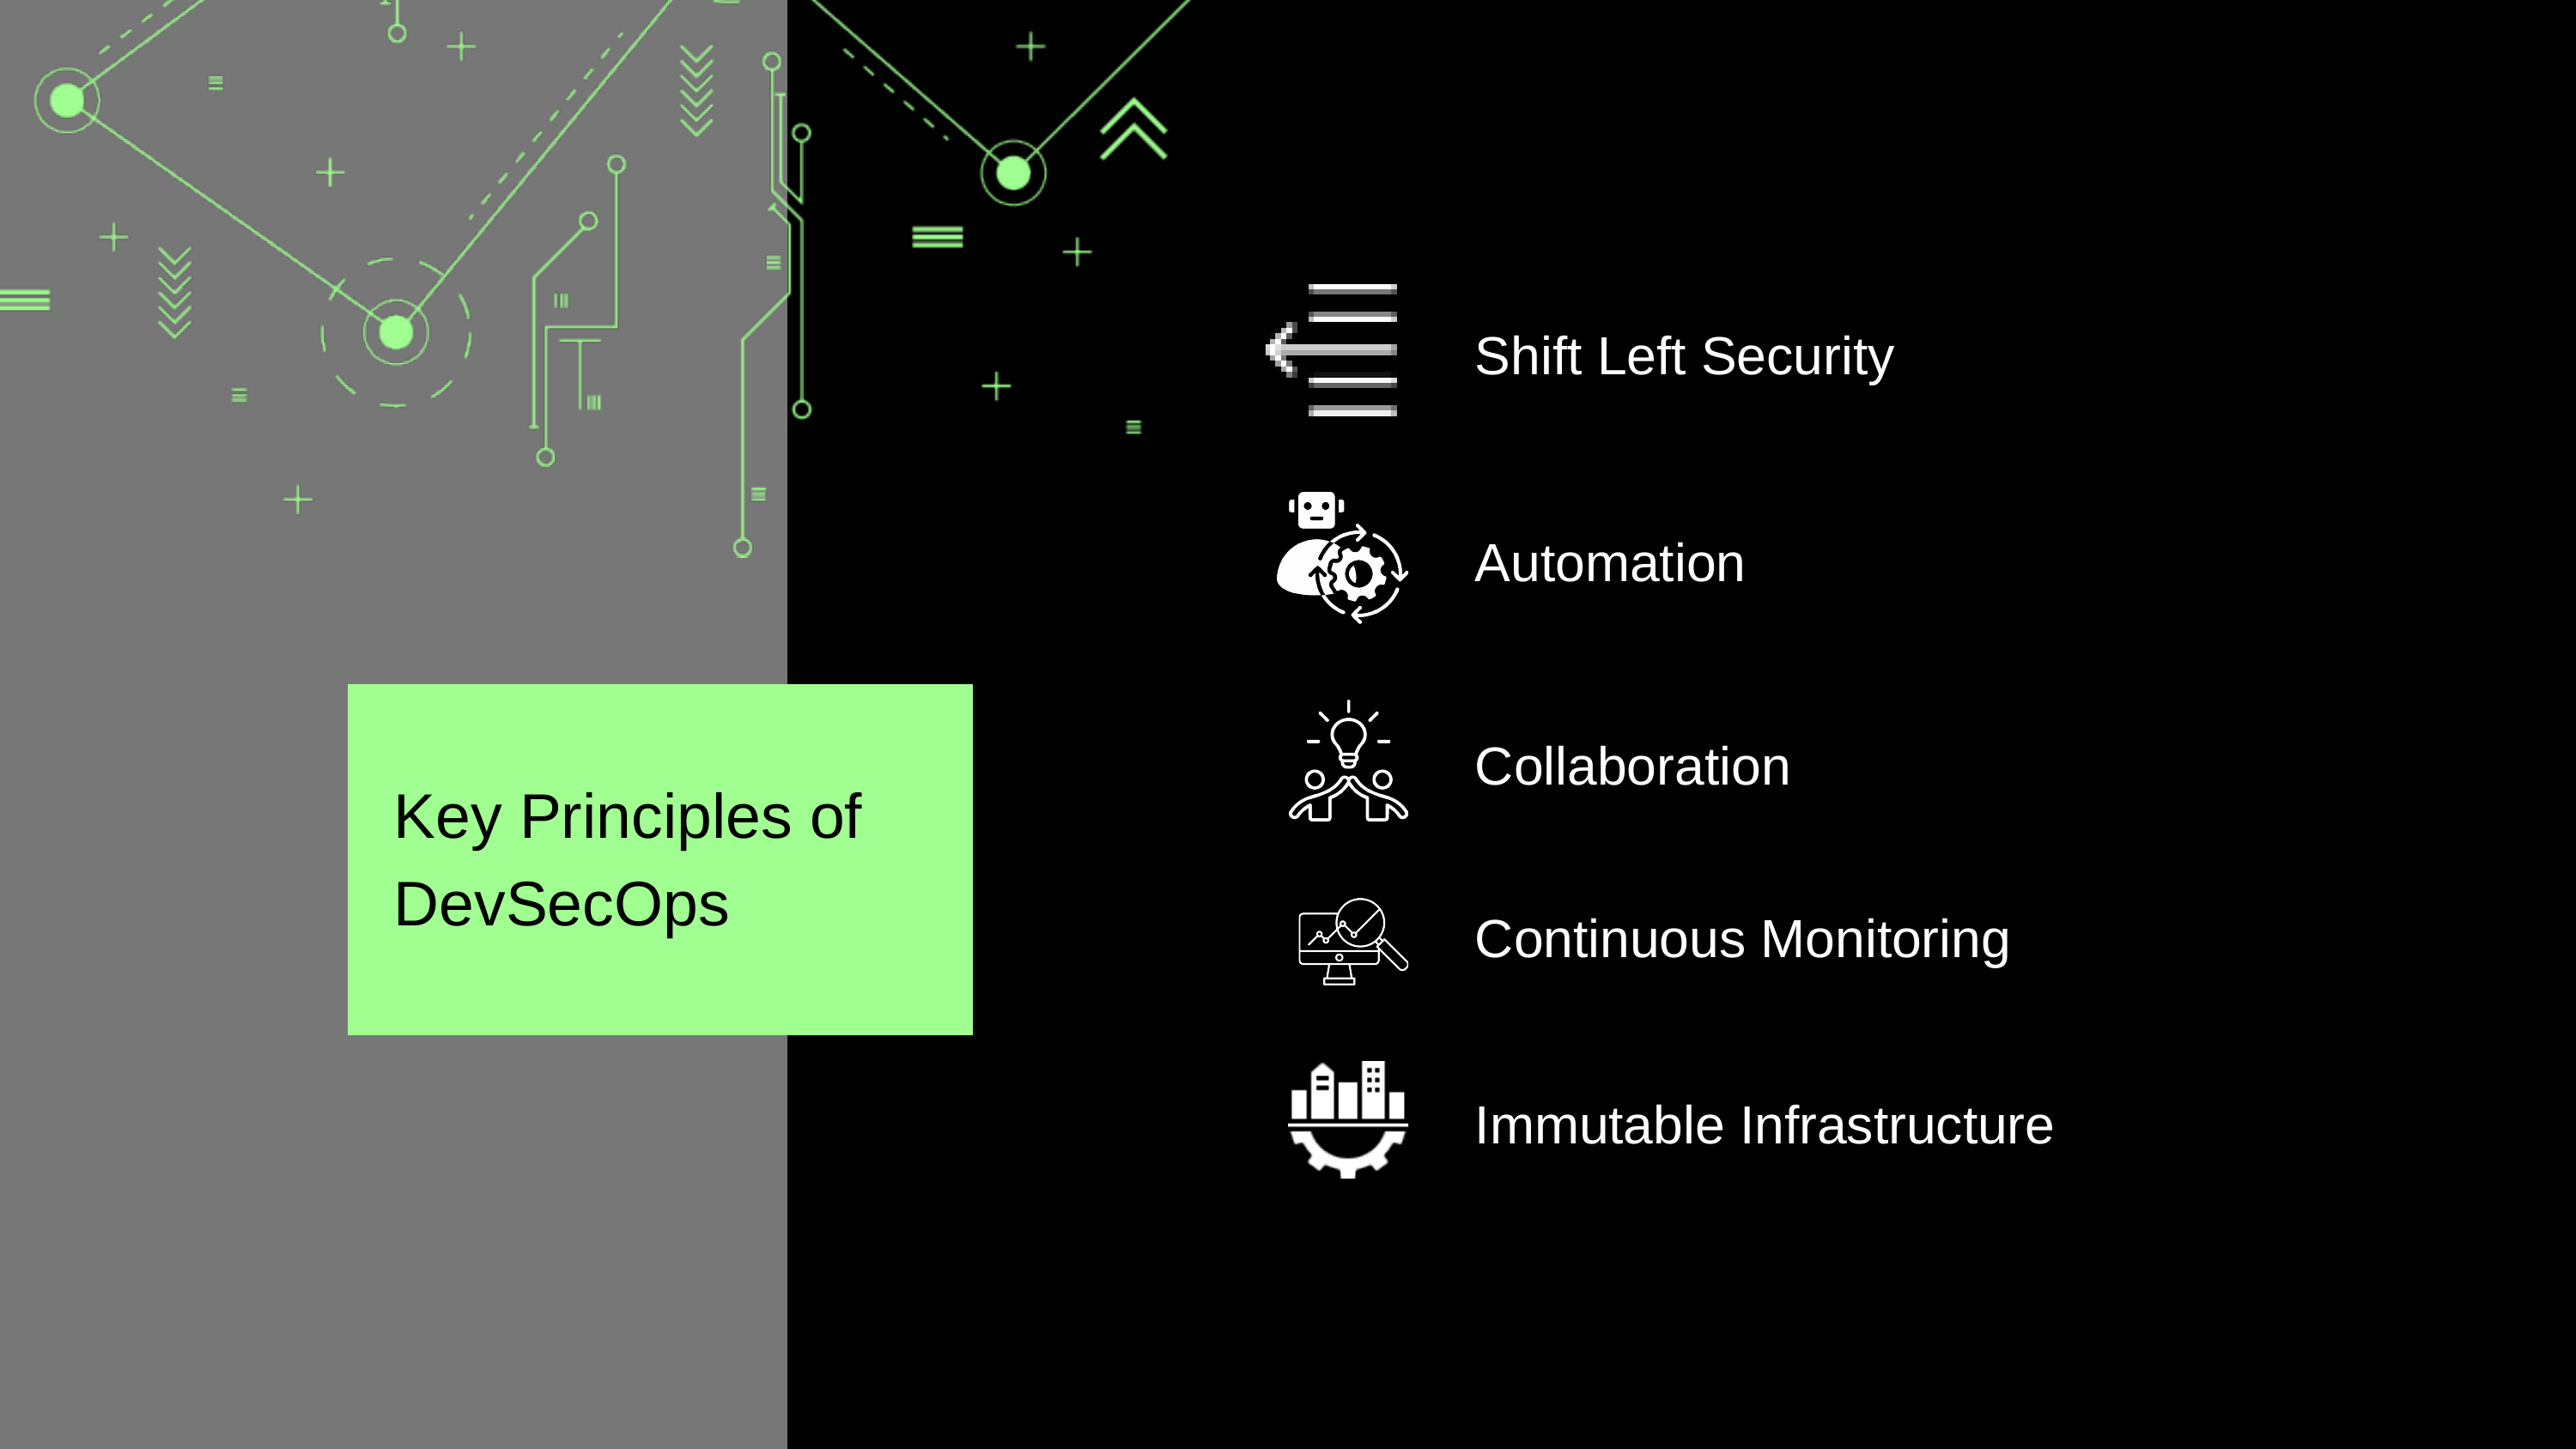

Shift Left Security

Automation

Collaboration
Key Principles of DevSecOps
Continuous Monitoring

Immutable Infrastructure